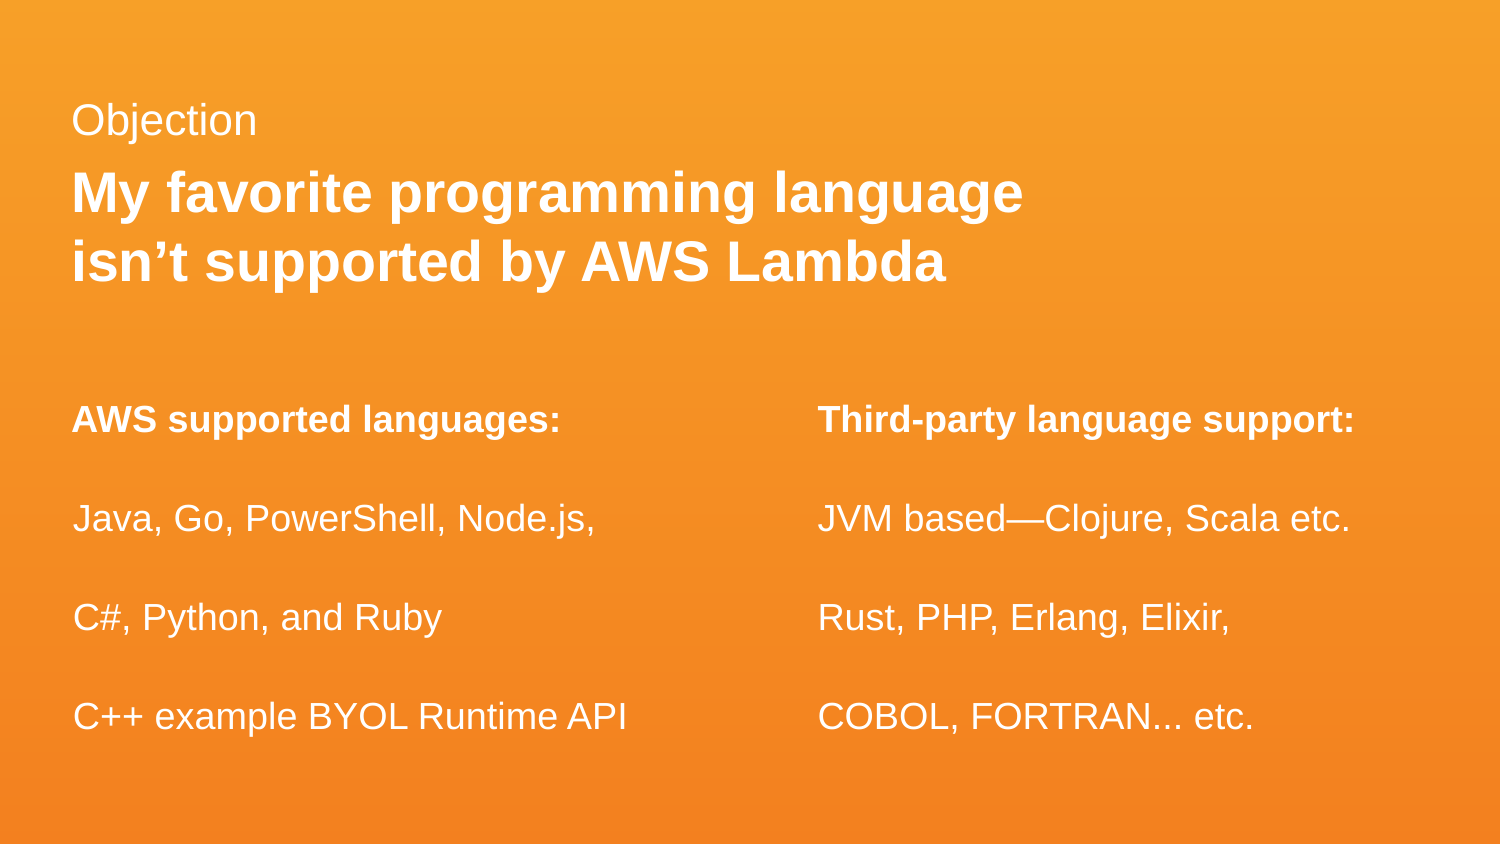

Objection
My favorite programming language isn’t supported by AWS Lambda
AWS supported languages:

Third-party language support:
Java, Go, PowerShell, Node.js,
JVM based—Clojure, Scala etc.
C#, Python, and Ruby
Rust, PHP, Erlang, Elixir,
C++ example BYOL Runtime API
COBOL, FORTRAN... etc.